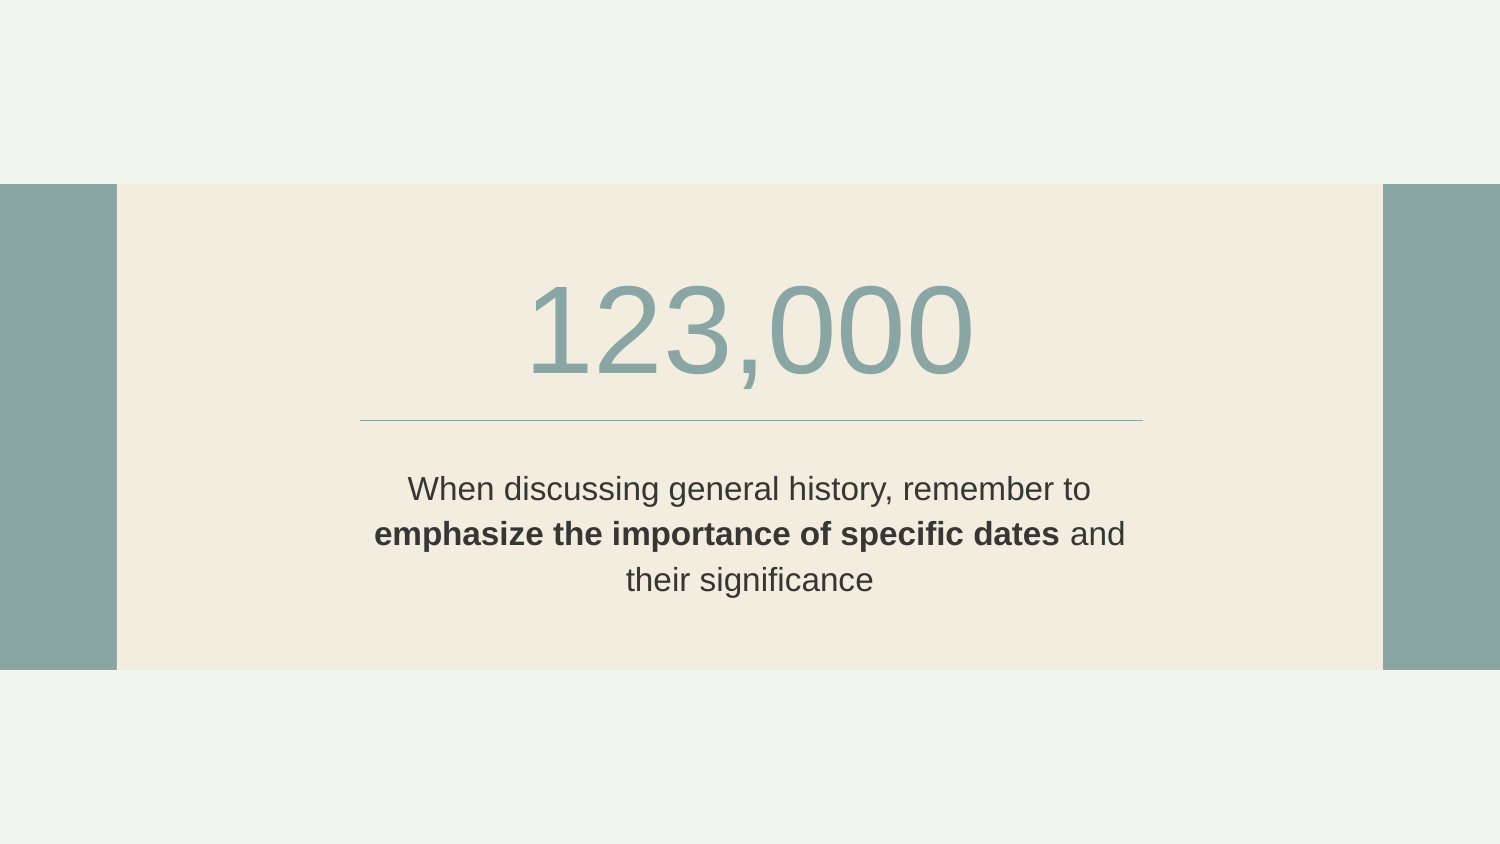

# 123,000
When discussing general history, remember to emphasize the importance of specific dates and their significance